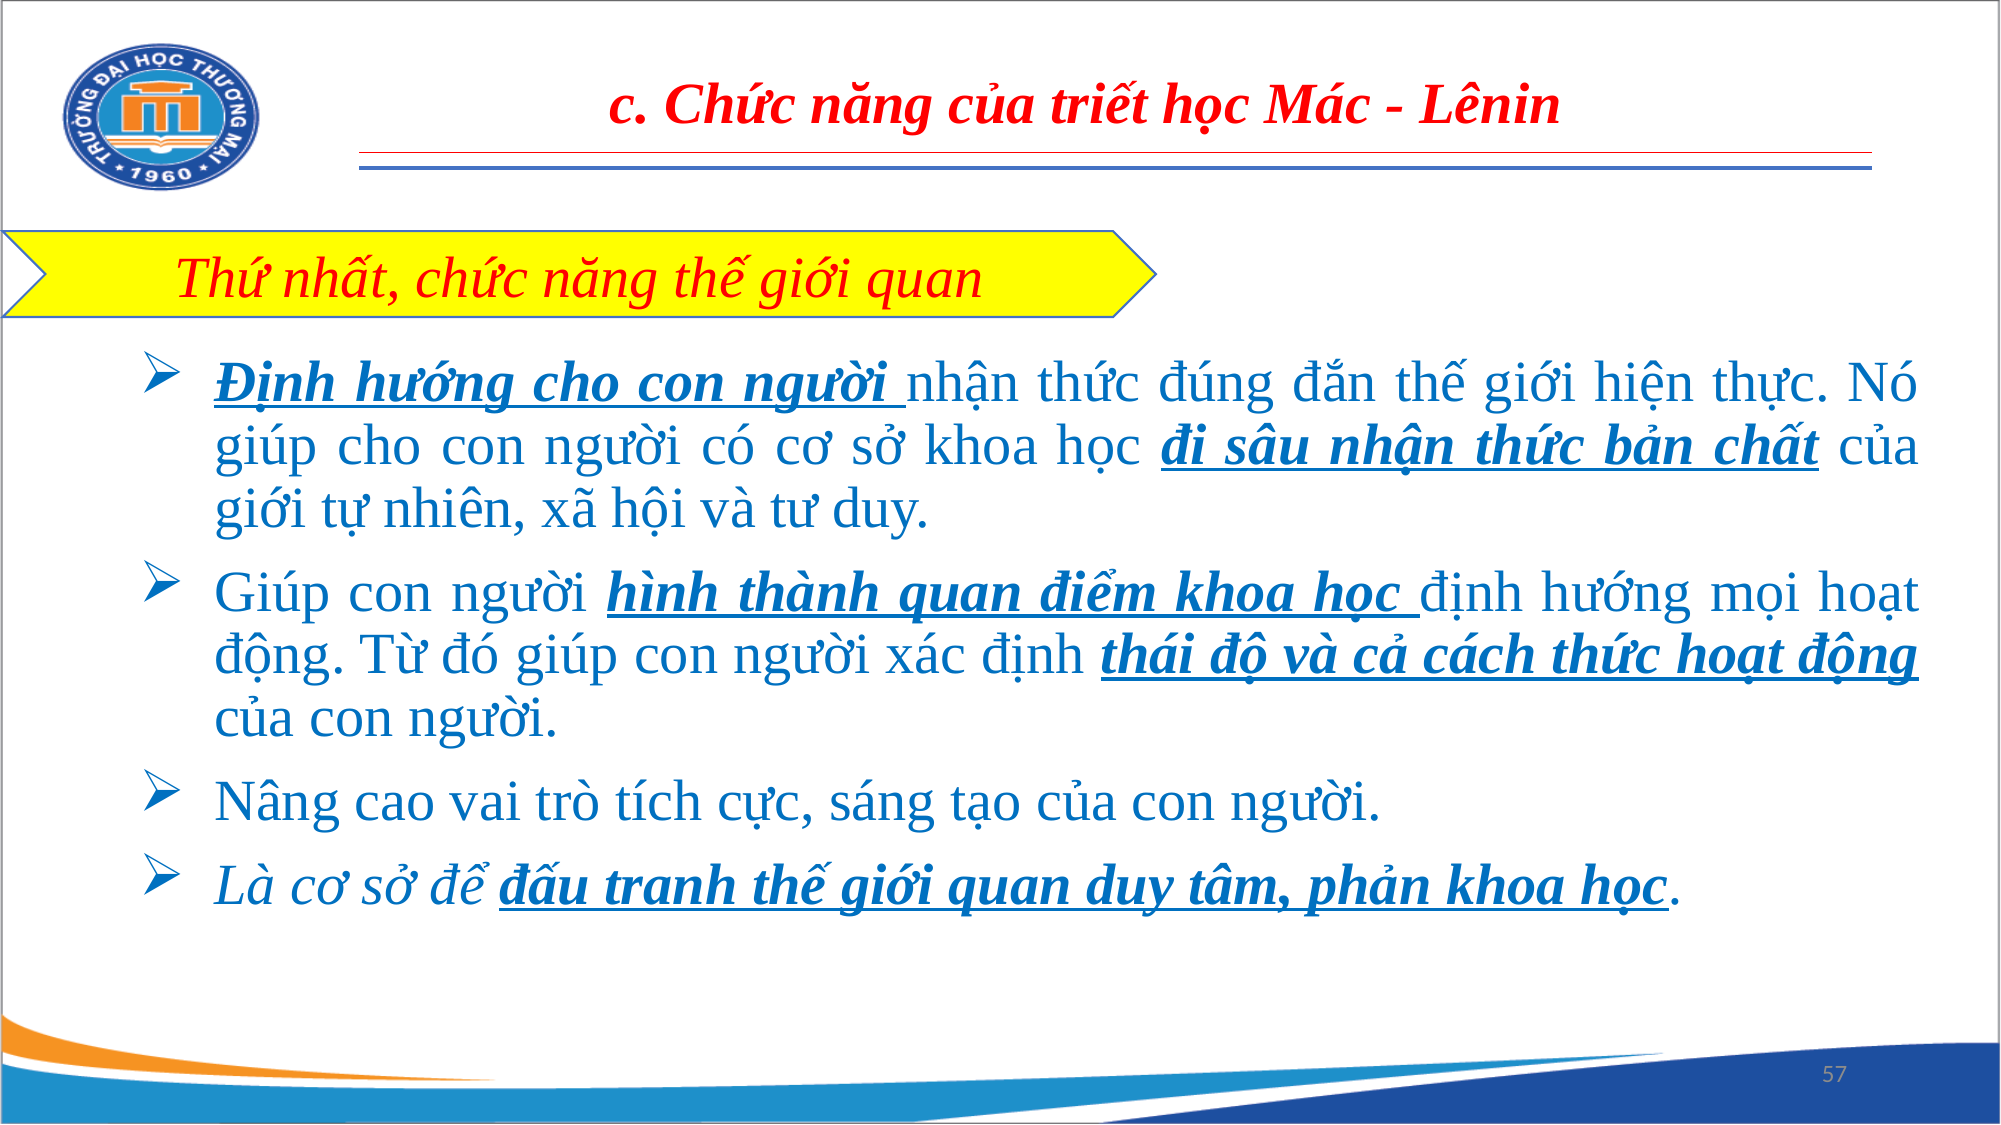

c. Chức năng của triết học Mác - Lênin
Thứ nhất, chức năng thế giới quan
Định hướng cho con người nhận thức đúng đắn thế giới hiện thực. Nó giúp cho con người có cơ sở khoa học đi sâu nhận thức bản chất của giới tự nhiên, xã hội và tư duy.
Giúp con người hình thành quan điểm khoa học định hướng mọi hoạt động. Từ đó giúp con người xác định thái độ và cả cách thức hoạt động của con người.
Nâng cao vai trò tích cực, sáng tạo của con người.
Là cơ sở để đấu tranh thế giới quan duy tâm, phản khoa học.

57